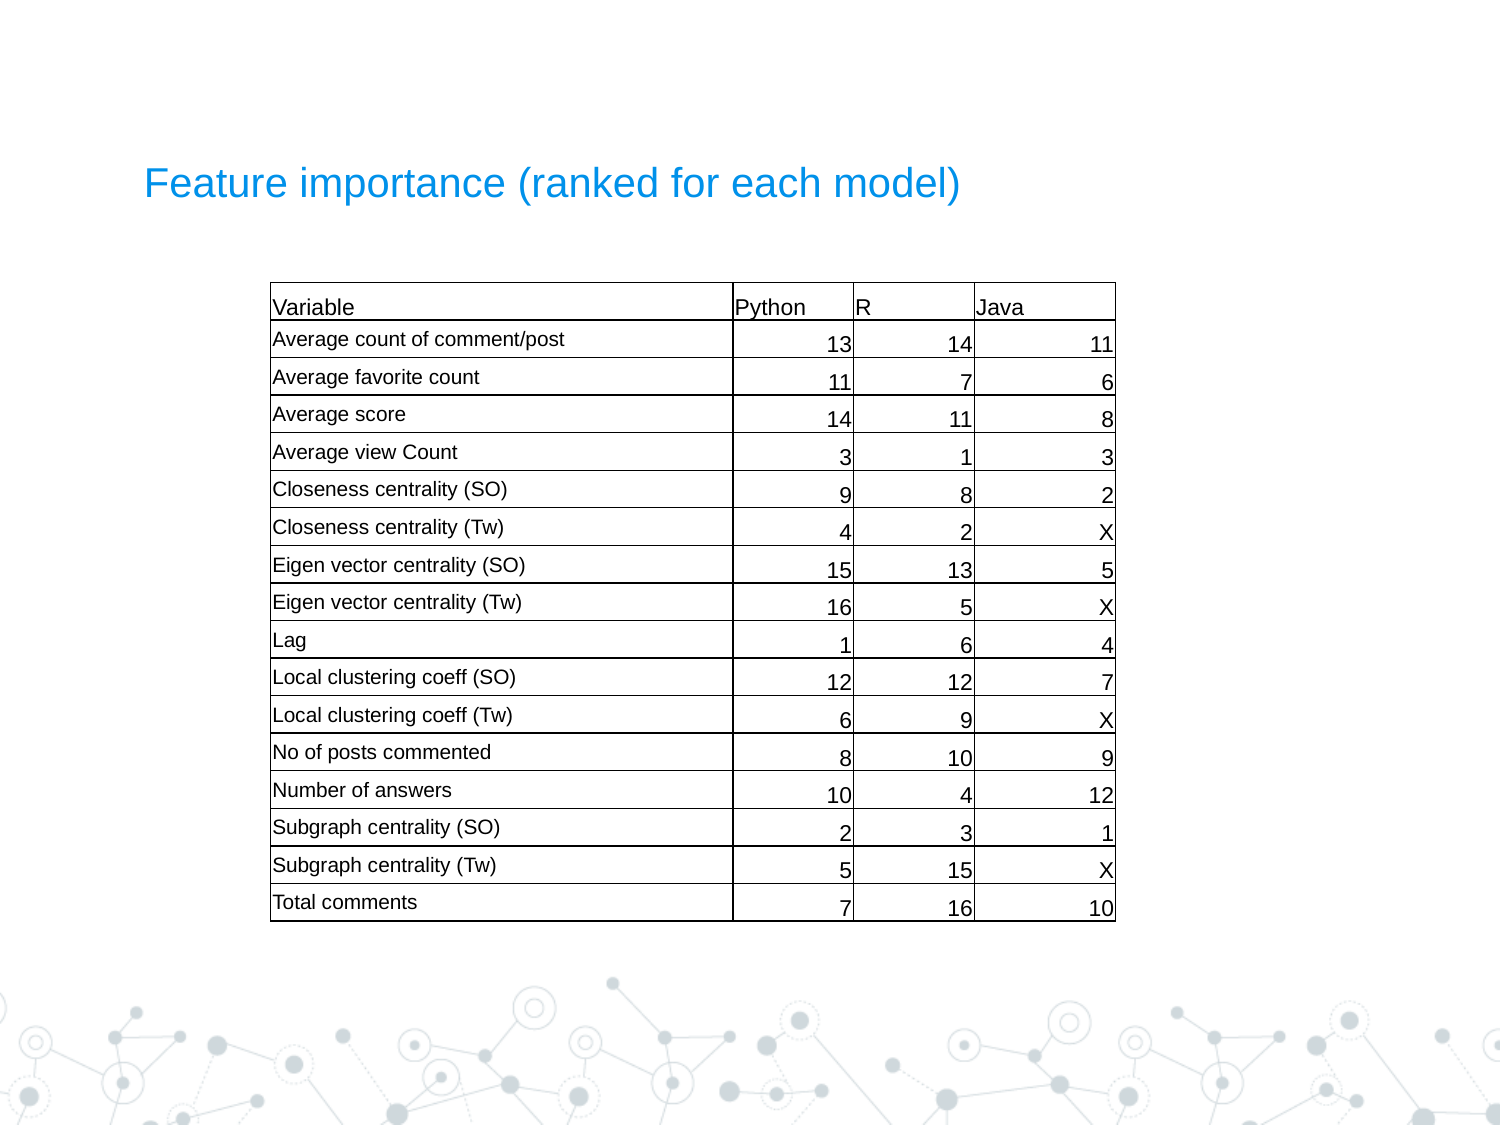

# Feature importance (ranked for each model)
| Variable | Python | R | Java |
| --- | --- | --- | --- |
| Average count of comment/post | 13 | 14 | 11 |
| Average favorite count | 11 | 7 | 6 |
| Average score | 14 | 11 | 8 |
| Average view Count | 3 | 1 | 3 |
| Closeness centrality (SO) | 9 | 8 | 2 |
| Closeness centrality (Tw) | 4 | 2 | X |
| Eigen vector centrality (SO) | 15 | 13 | 5 |
| Eigen vector centrality (Tw) | 16 | 5 | X |
| Lag | 1 | 6 | 4 |
| Local clustering coeff (SO) | 12 | 12 | 7 |
| Local clustering coeff (Tw) | 6 | 9 | X |
| No of posts commented | 8 | 10 | 9 |
| Number of answers | 10 | 4 | 12 |
| Subgraph centrality (SO) | 2 | 3 | 1 |
| Subgraph centrality (Tw) | 5 | 15 | X |
| Total comments | 7 | 16 | 10 |